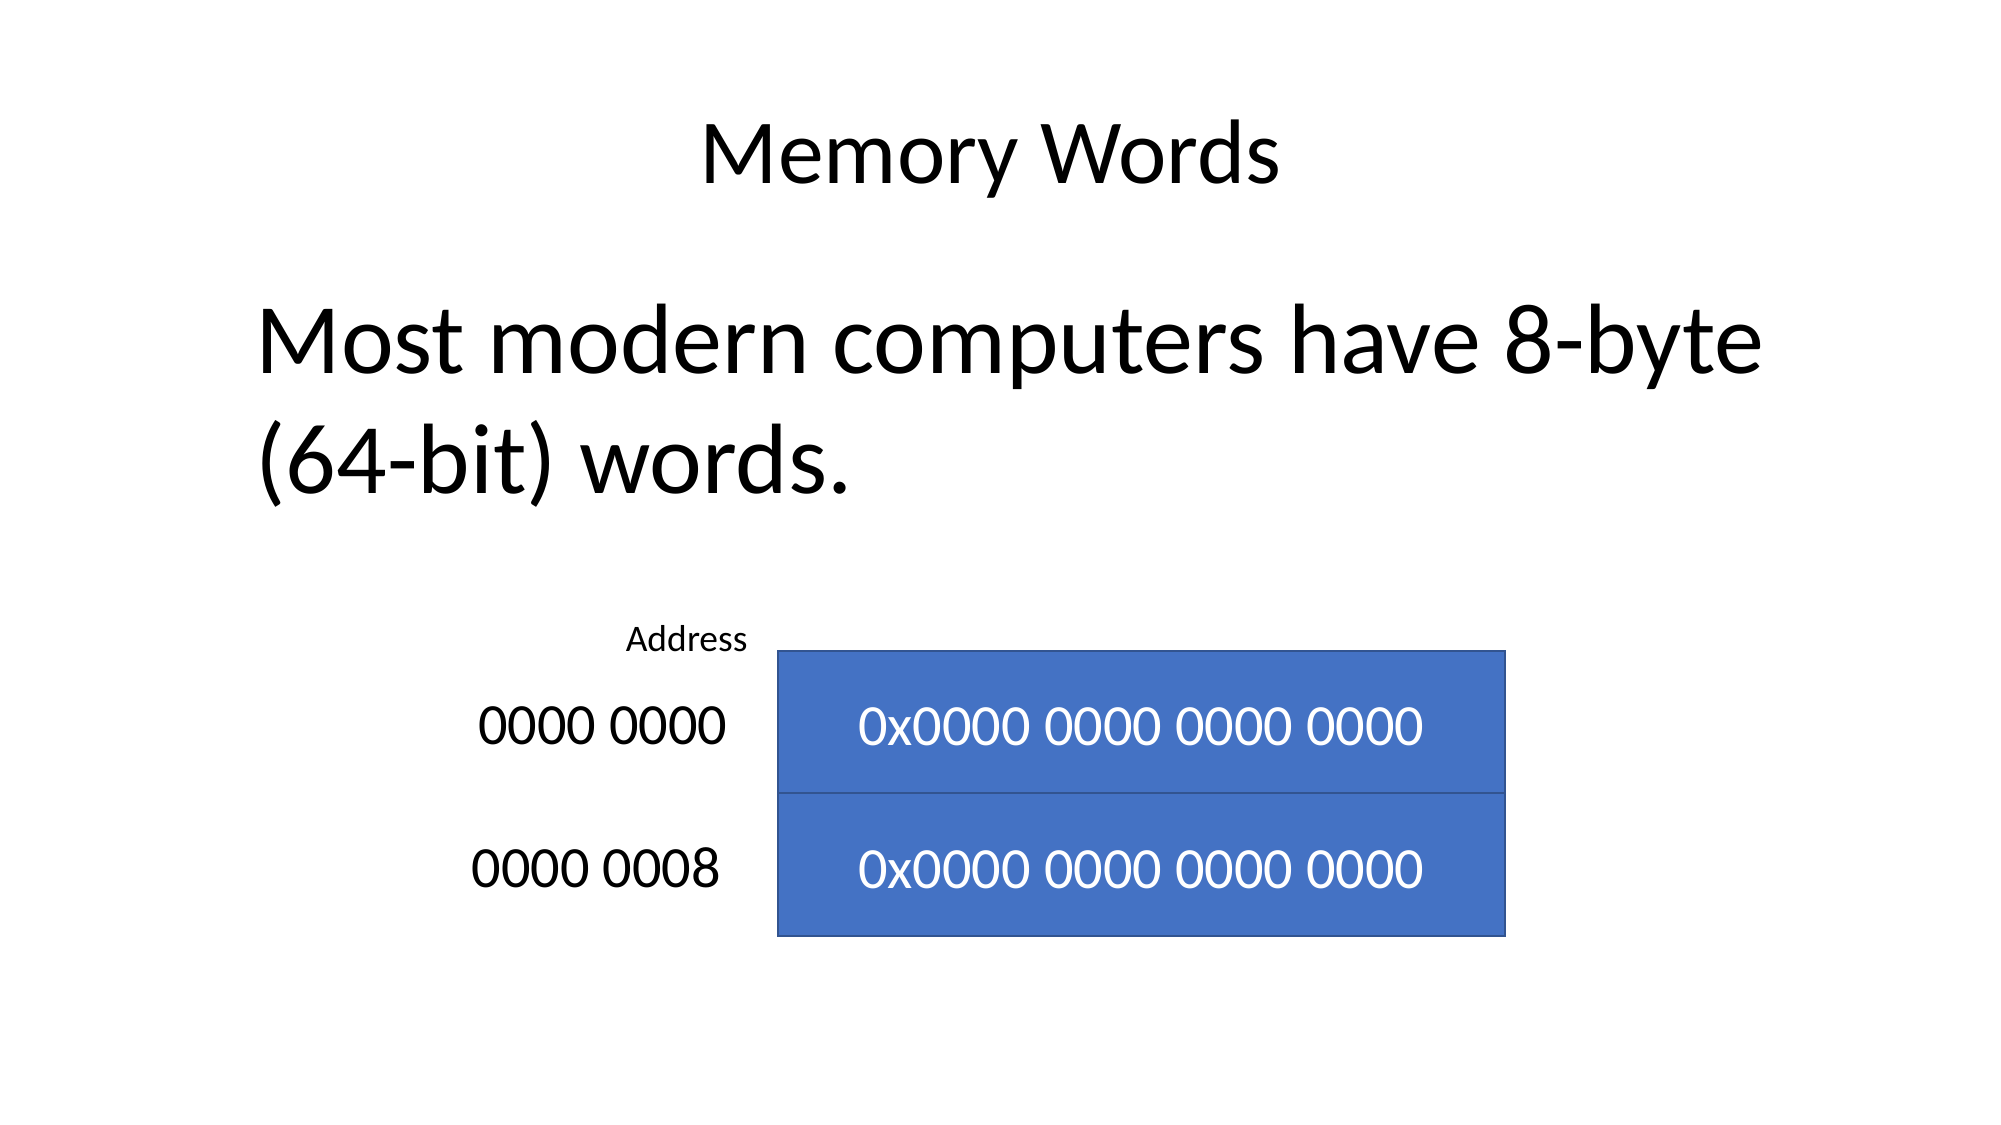

# Memory Words
Most modern computers have 8-byte (64-bit) words.
Address
0x0000 0000 0000 0000
   0000 0000
0x0000 0000 0000 0000
    0000 0008